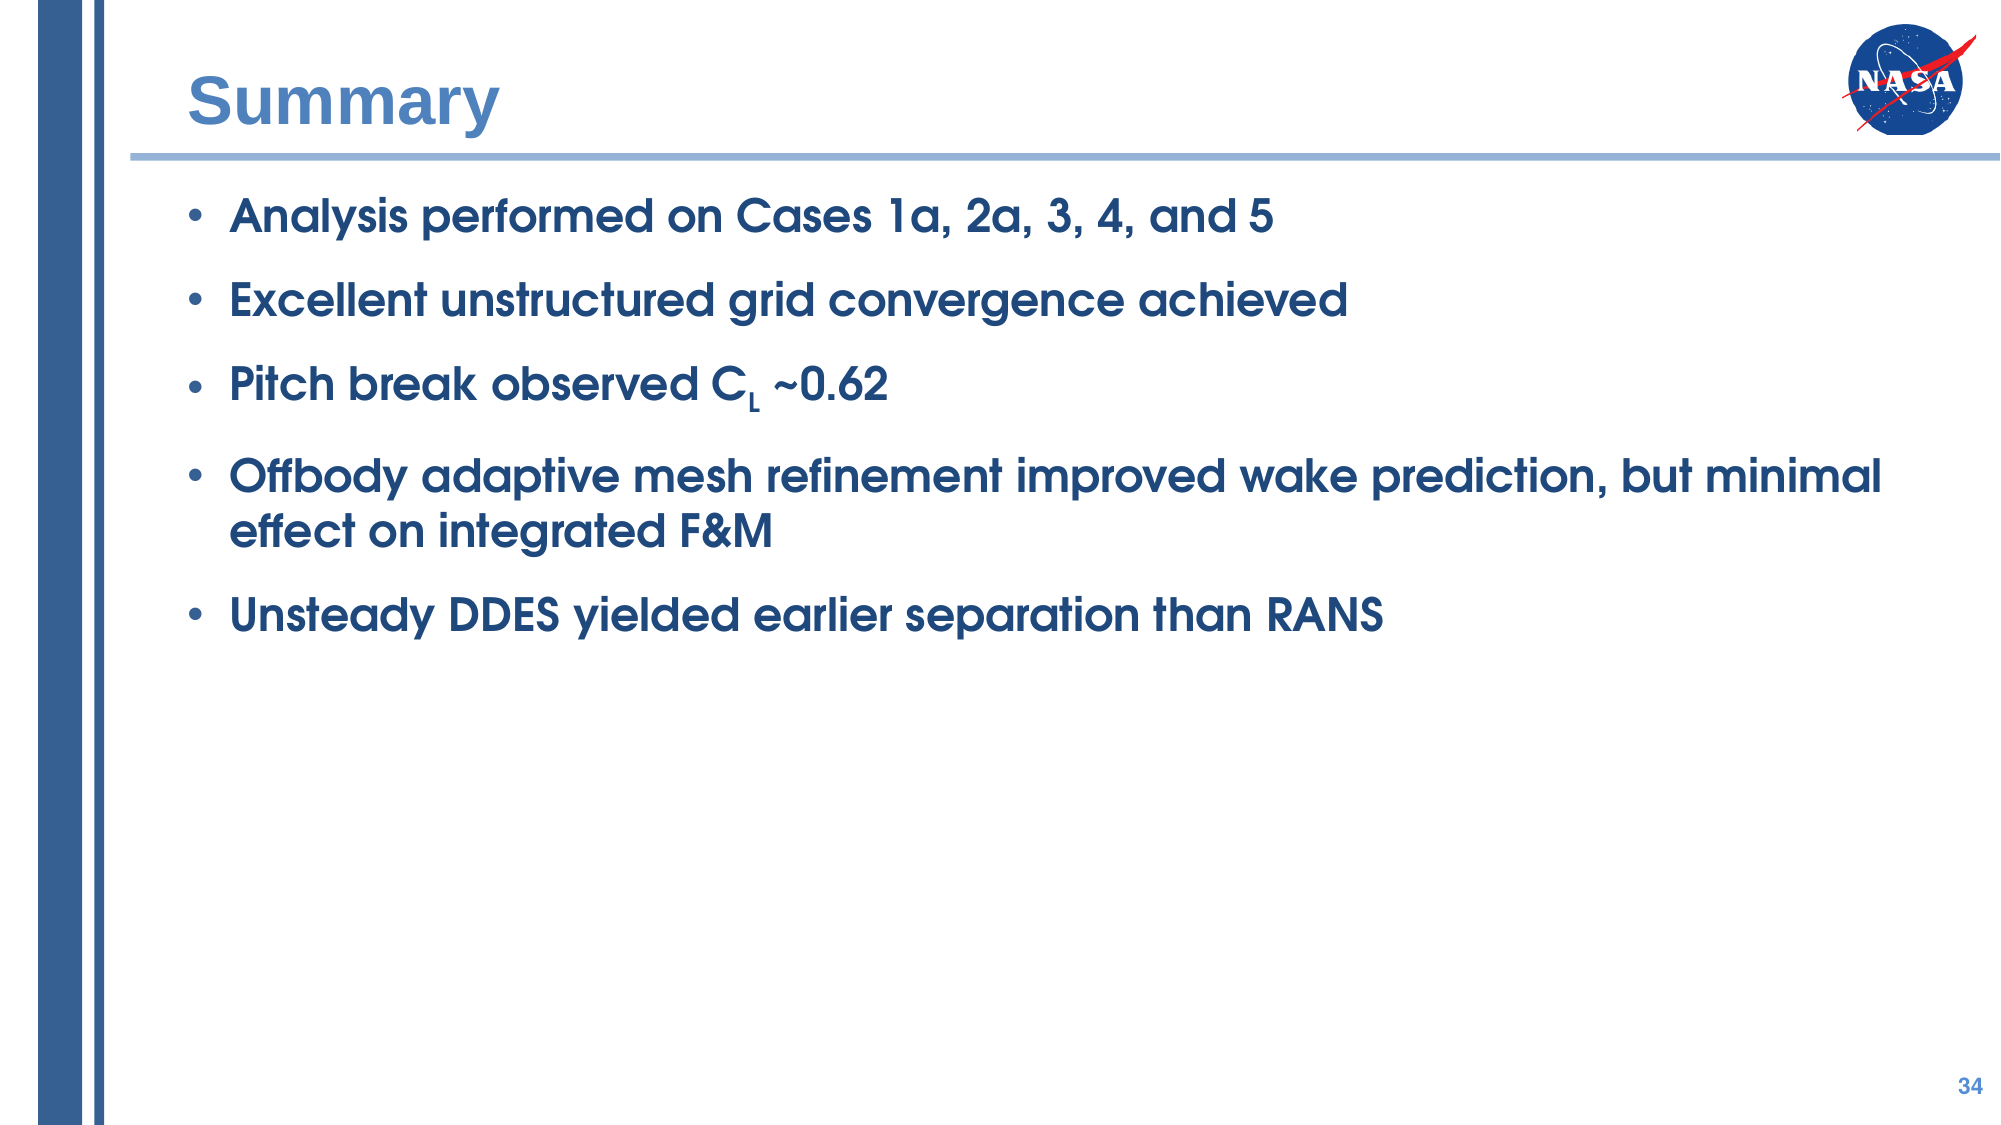

# Summary
Analysis performed on Cases 1a, 2a, 3, 4, and 5
Excellent unstructured grid convergence achieved
Pitch break observed CL ~0.62
Offbody adaptive mesh refinement improved wake prediction, but minimal effect on integrated F&M
Unsteady DDES yielded earlier separation than RANS